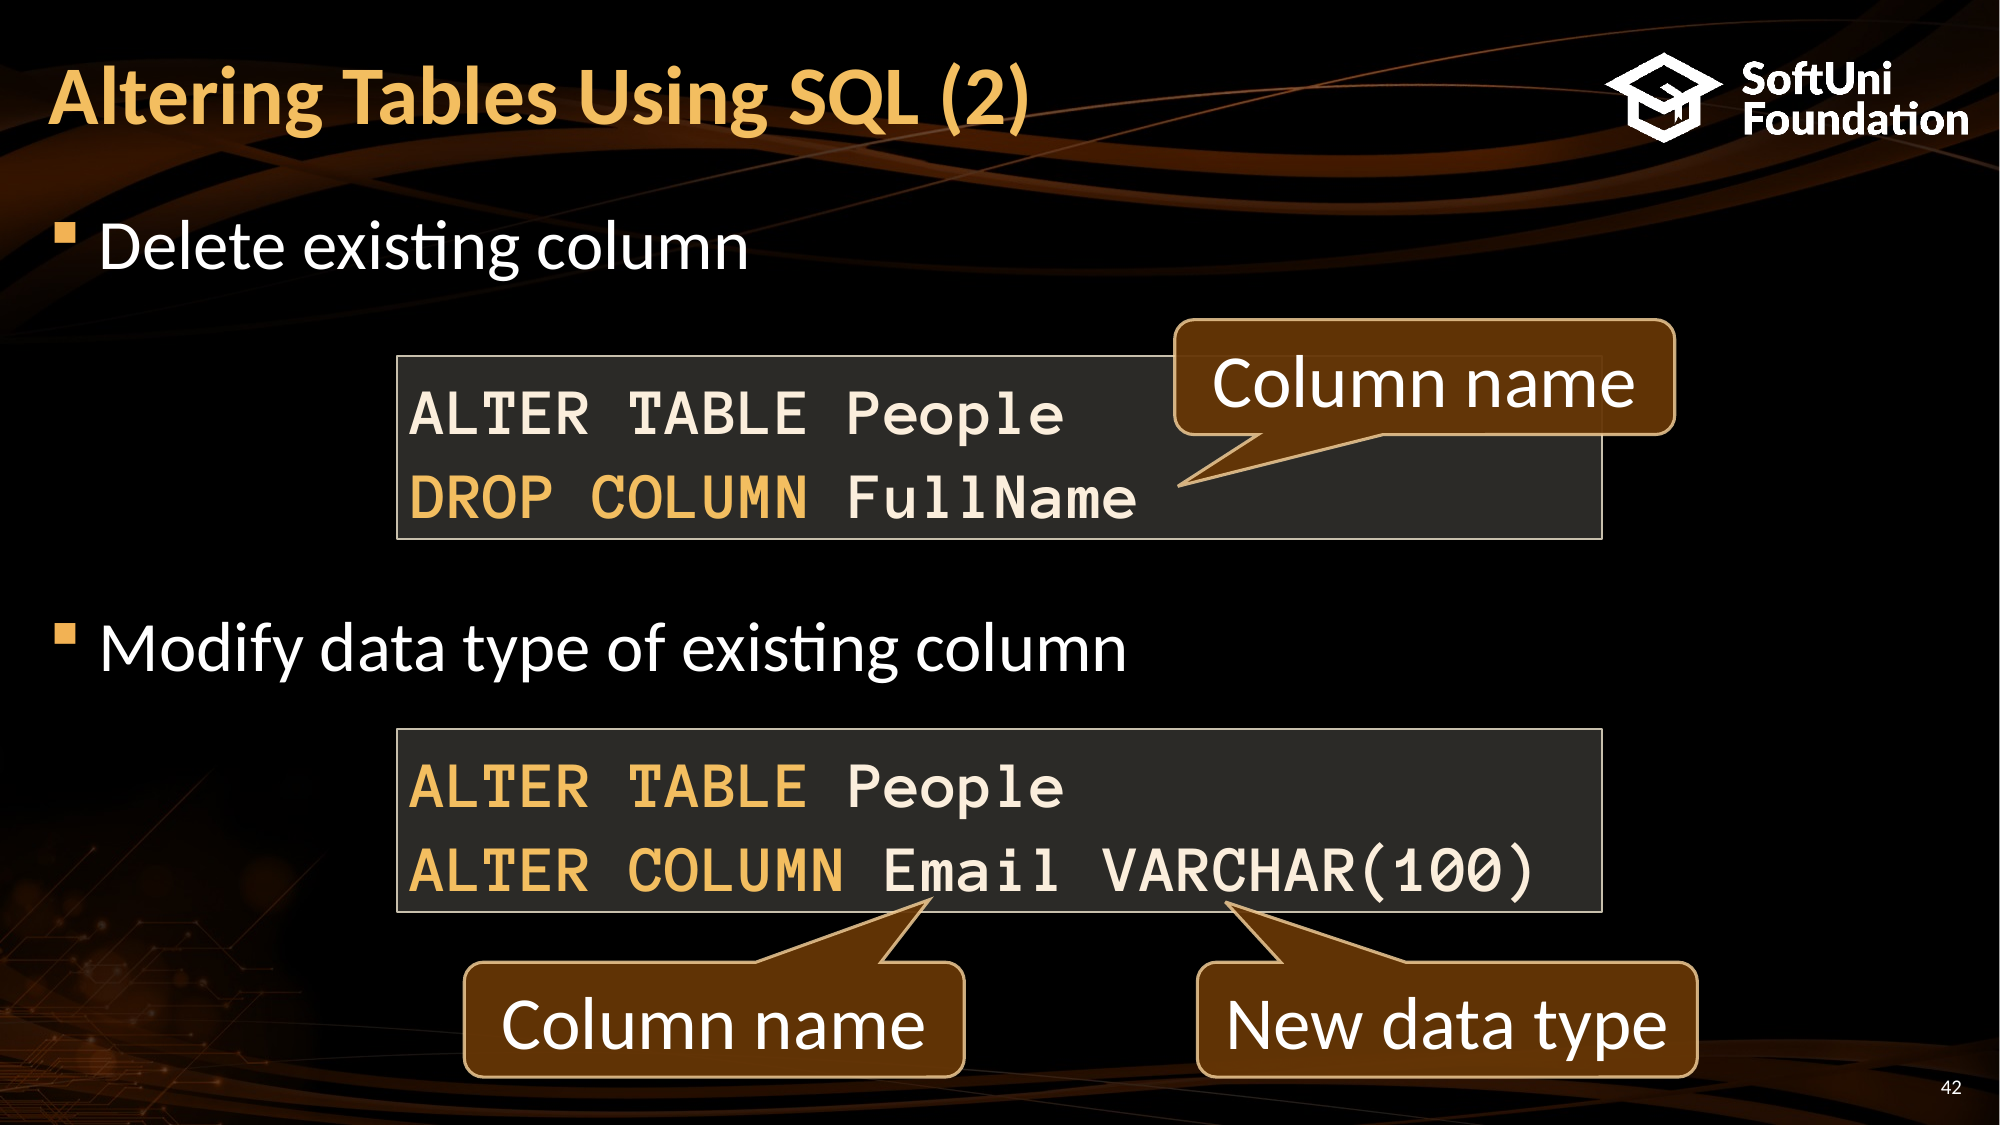

# Altering Tables Using SQL (2)
Delete existing column
Modify data type of existing column

Column name
ALTER TABLE People
DROP COLUMN FullName
ALTER TABLE People
ALTER COLUMN Email VARCHAR(100)
Column name
New data type
42